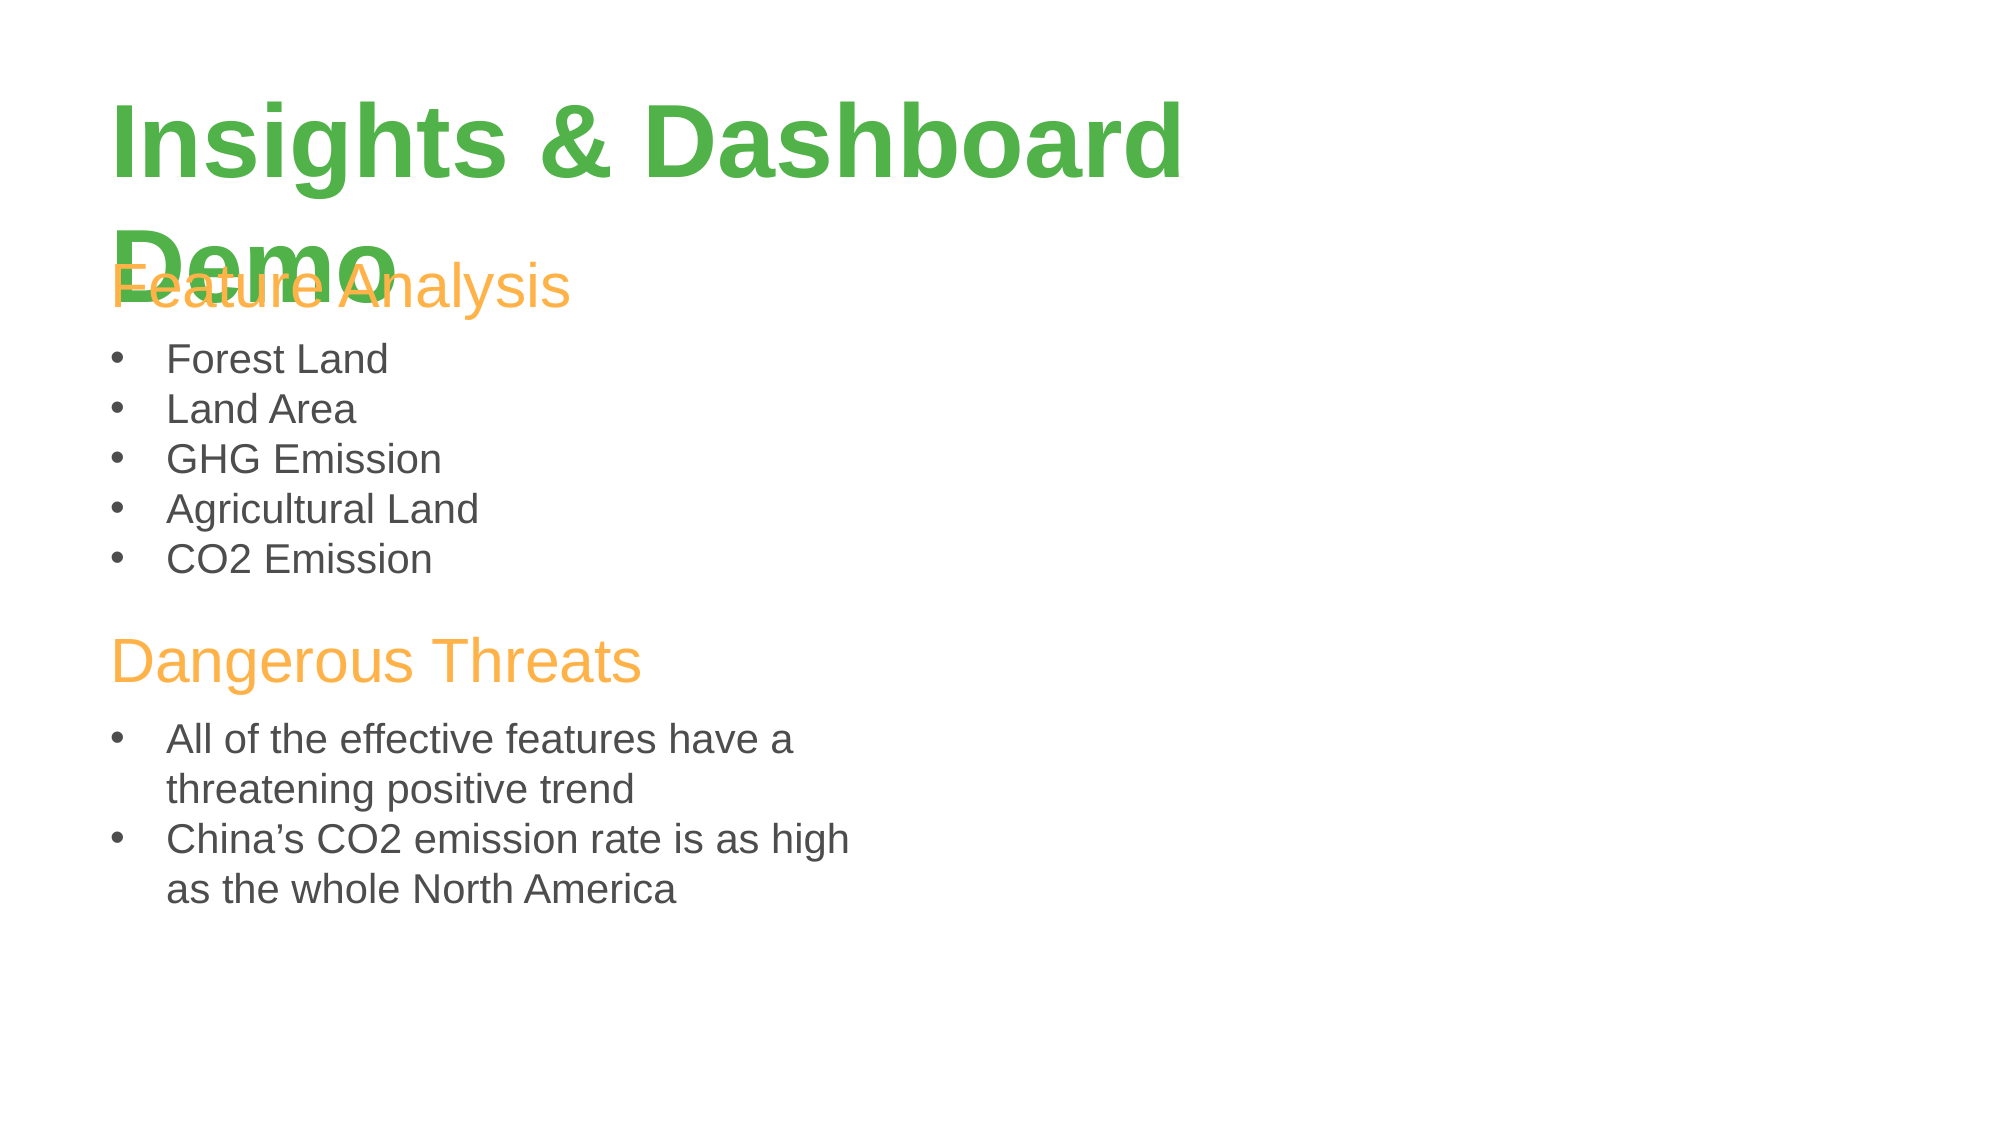

Insights & Dashboard Demo
Feature Analysis
Forest Land
Land Area
GHG Emission
Agricultural Land
CO2 Emission
Dangerous Threats
All of the effective features have a threatening positive trend
China’s CO2 emission rate is as high as the whole North America